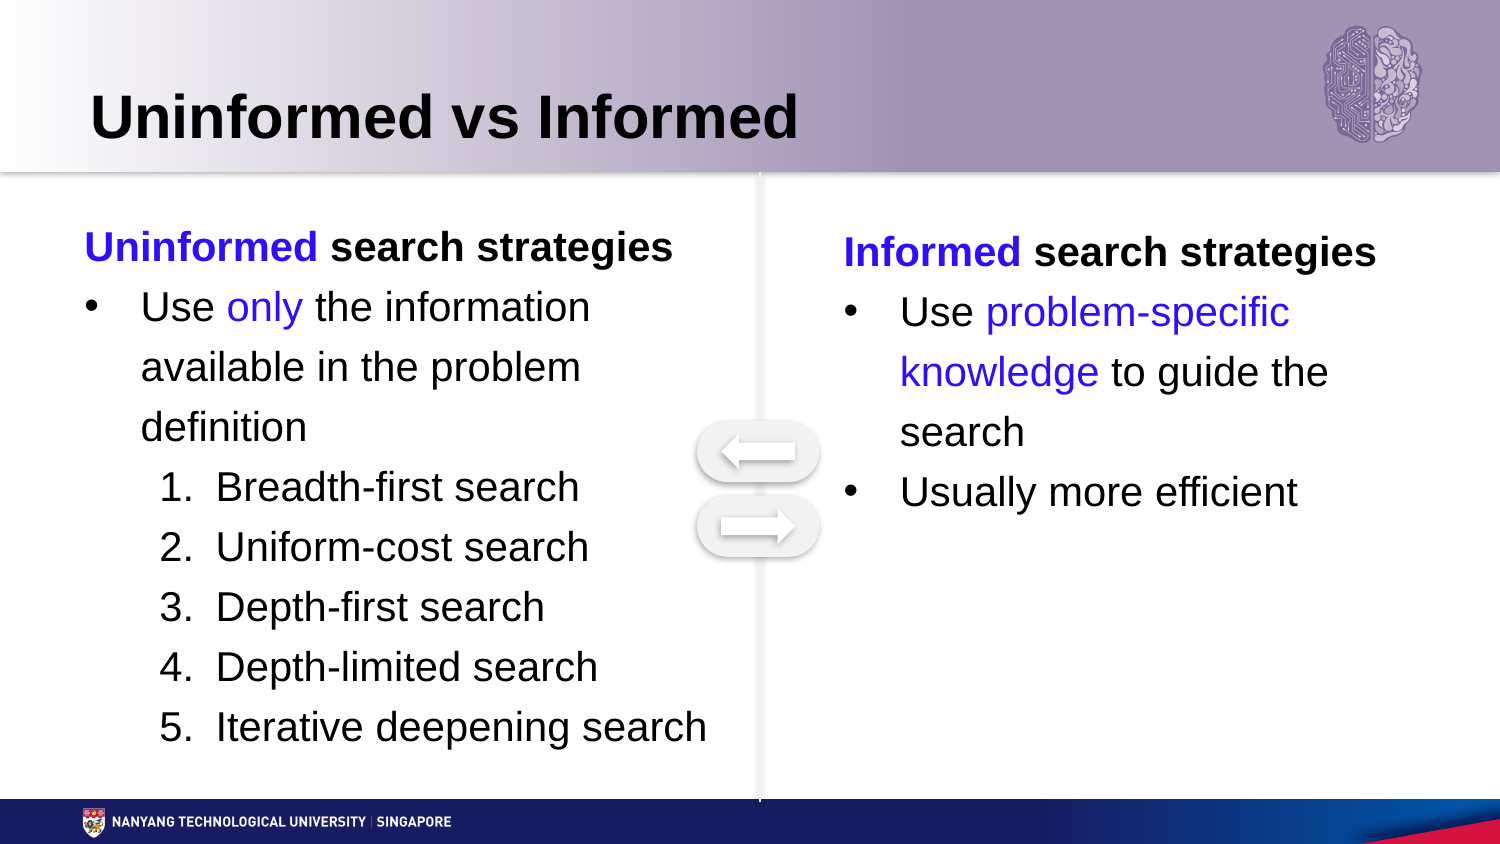

# Uninformed vs Informed
Uninformed search strategies
Use only the information available in the problem definition
Breadth-first search
Uniform-cost search
Depth-first search
Depth-limited search
Iterative deepening search

Informed search strategies
Use problem-specific knowledge to guide the search
Usually more efficient